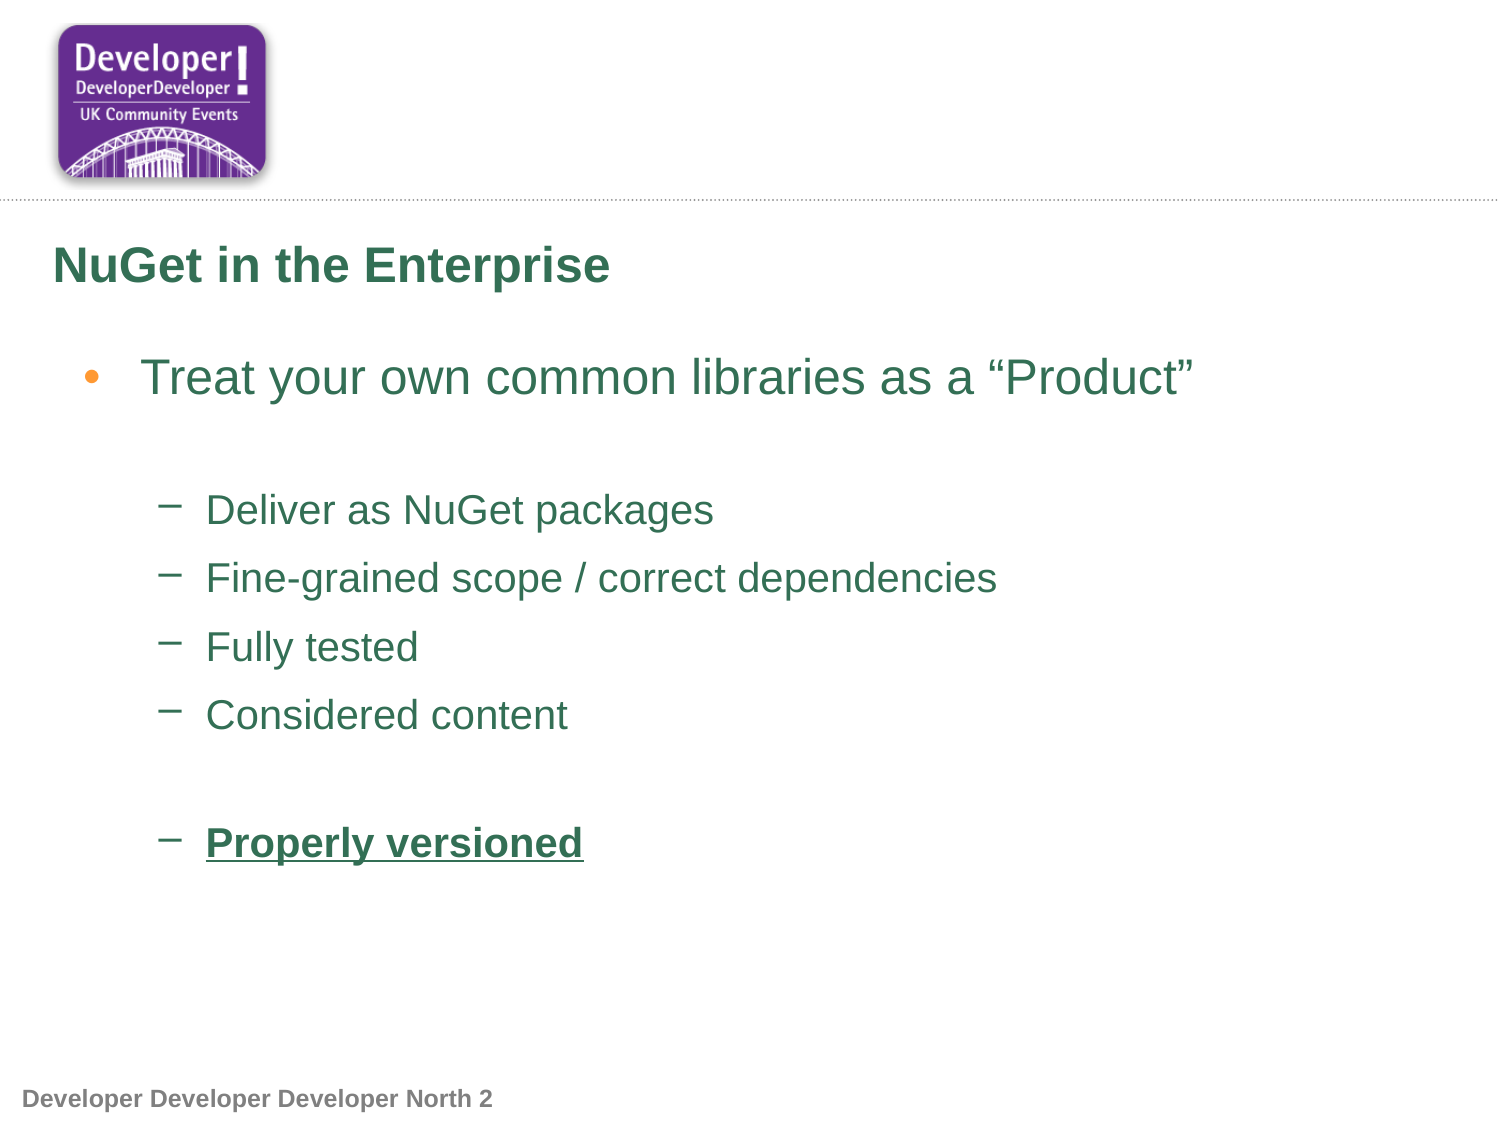

# NuGet in the Enterprise
Treat your own common libraries as a “Product”
Deliver as NuGet packages
Fine-grained scope / correct dependencies
Fully tested
Considered content
Properly versioned